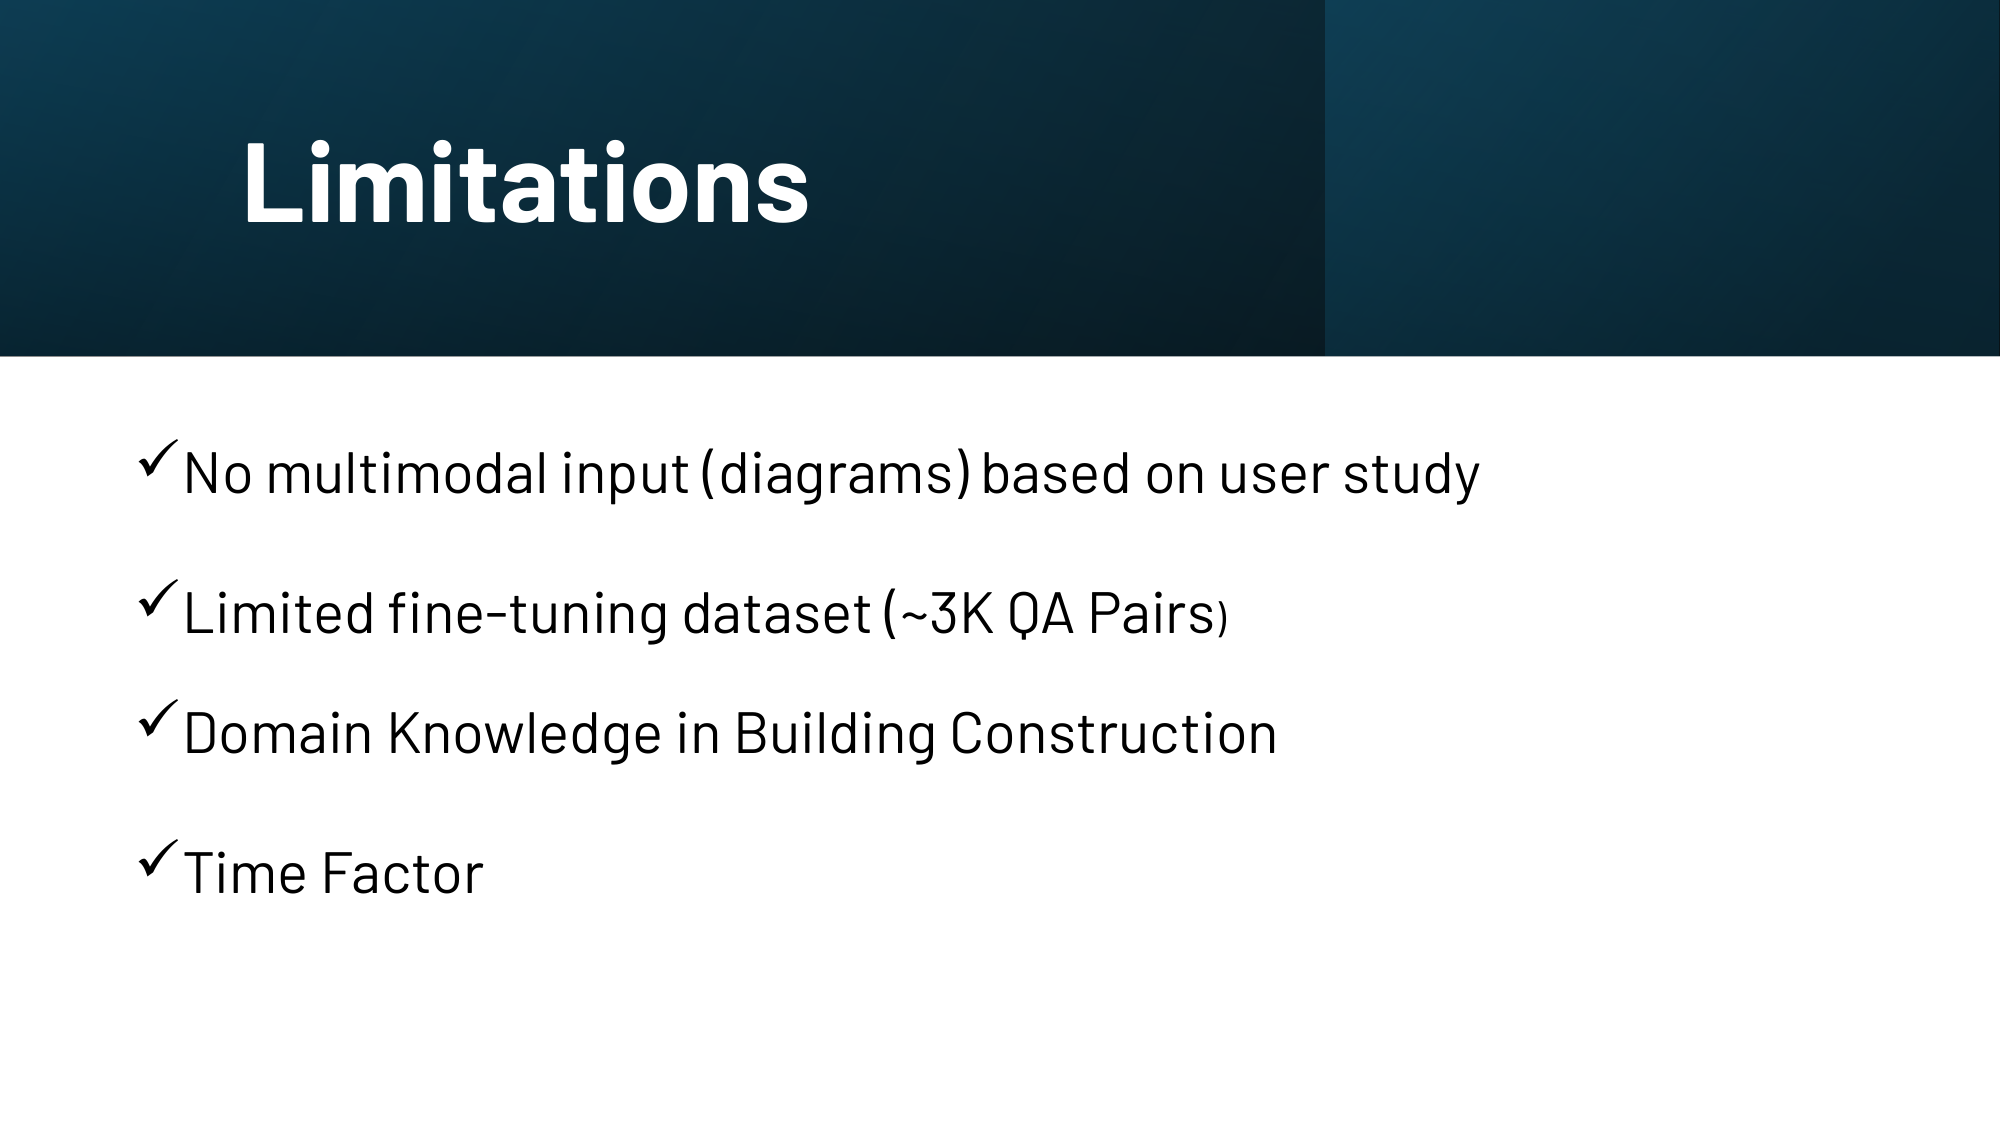

# Limitations
No multimodal input (diagrams) based on user study

Limited fine-tuning dataset (~3K QA Pairs)

Domain Knowledge in Building Construction

Time Factor